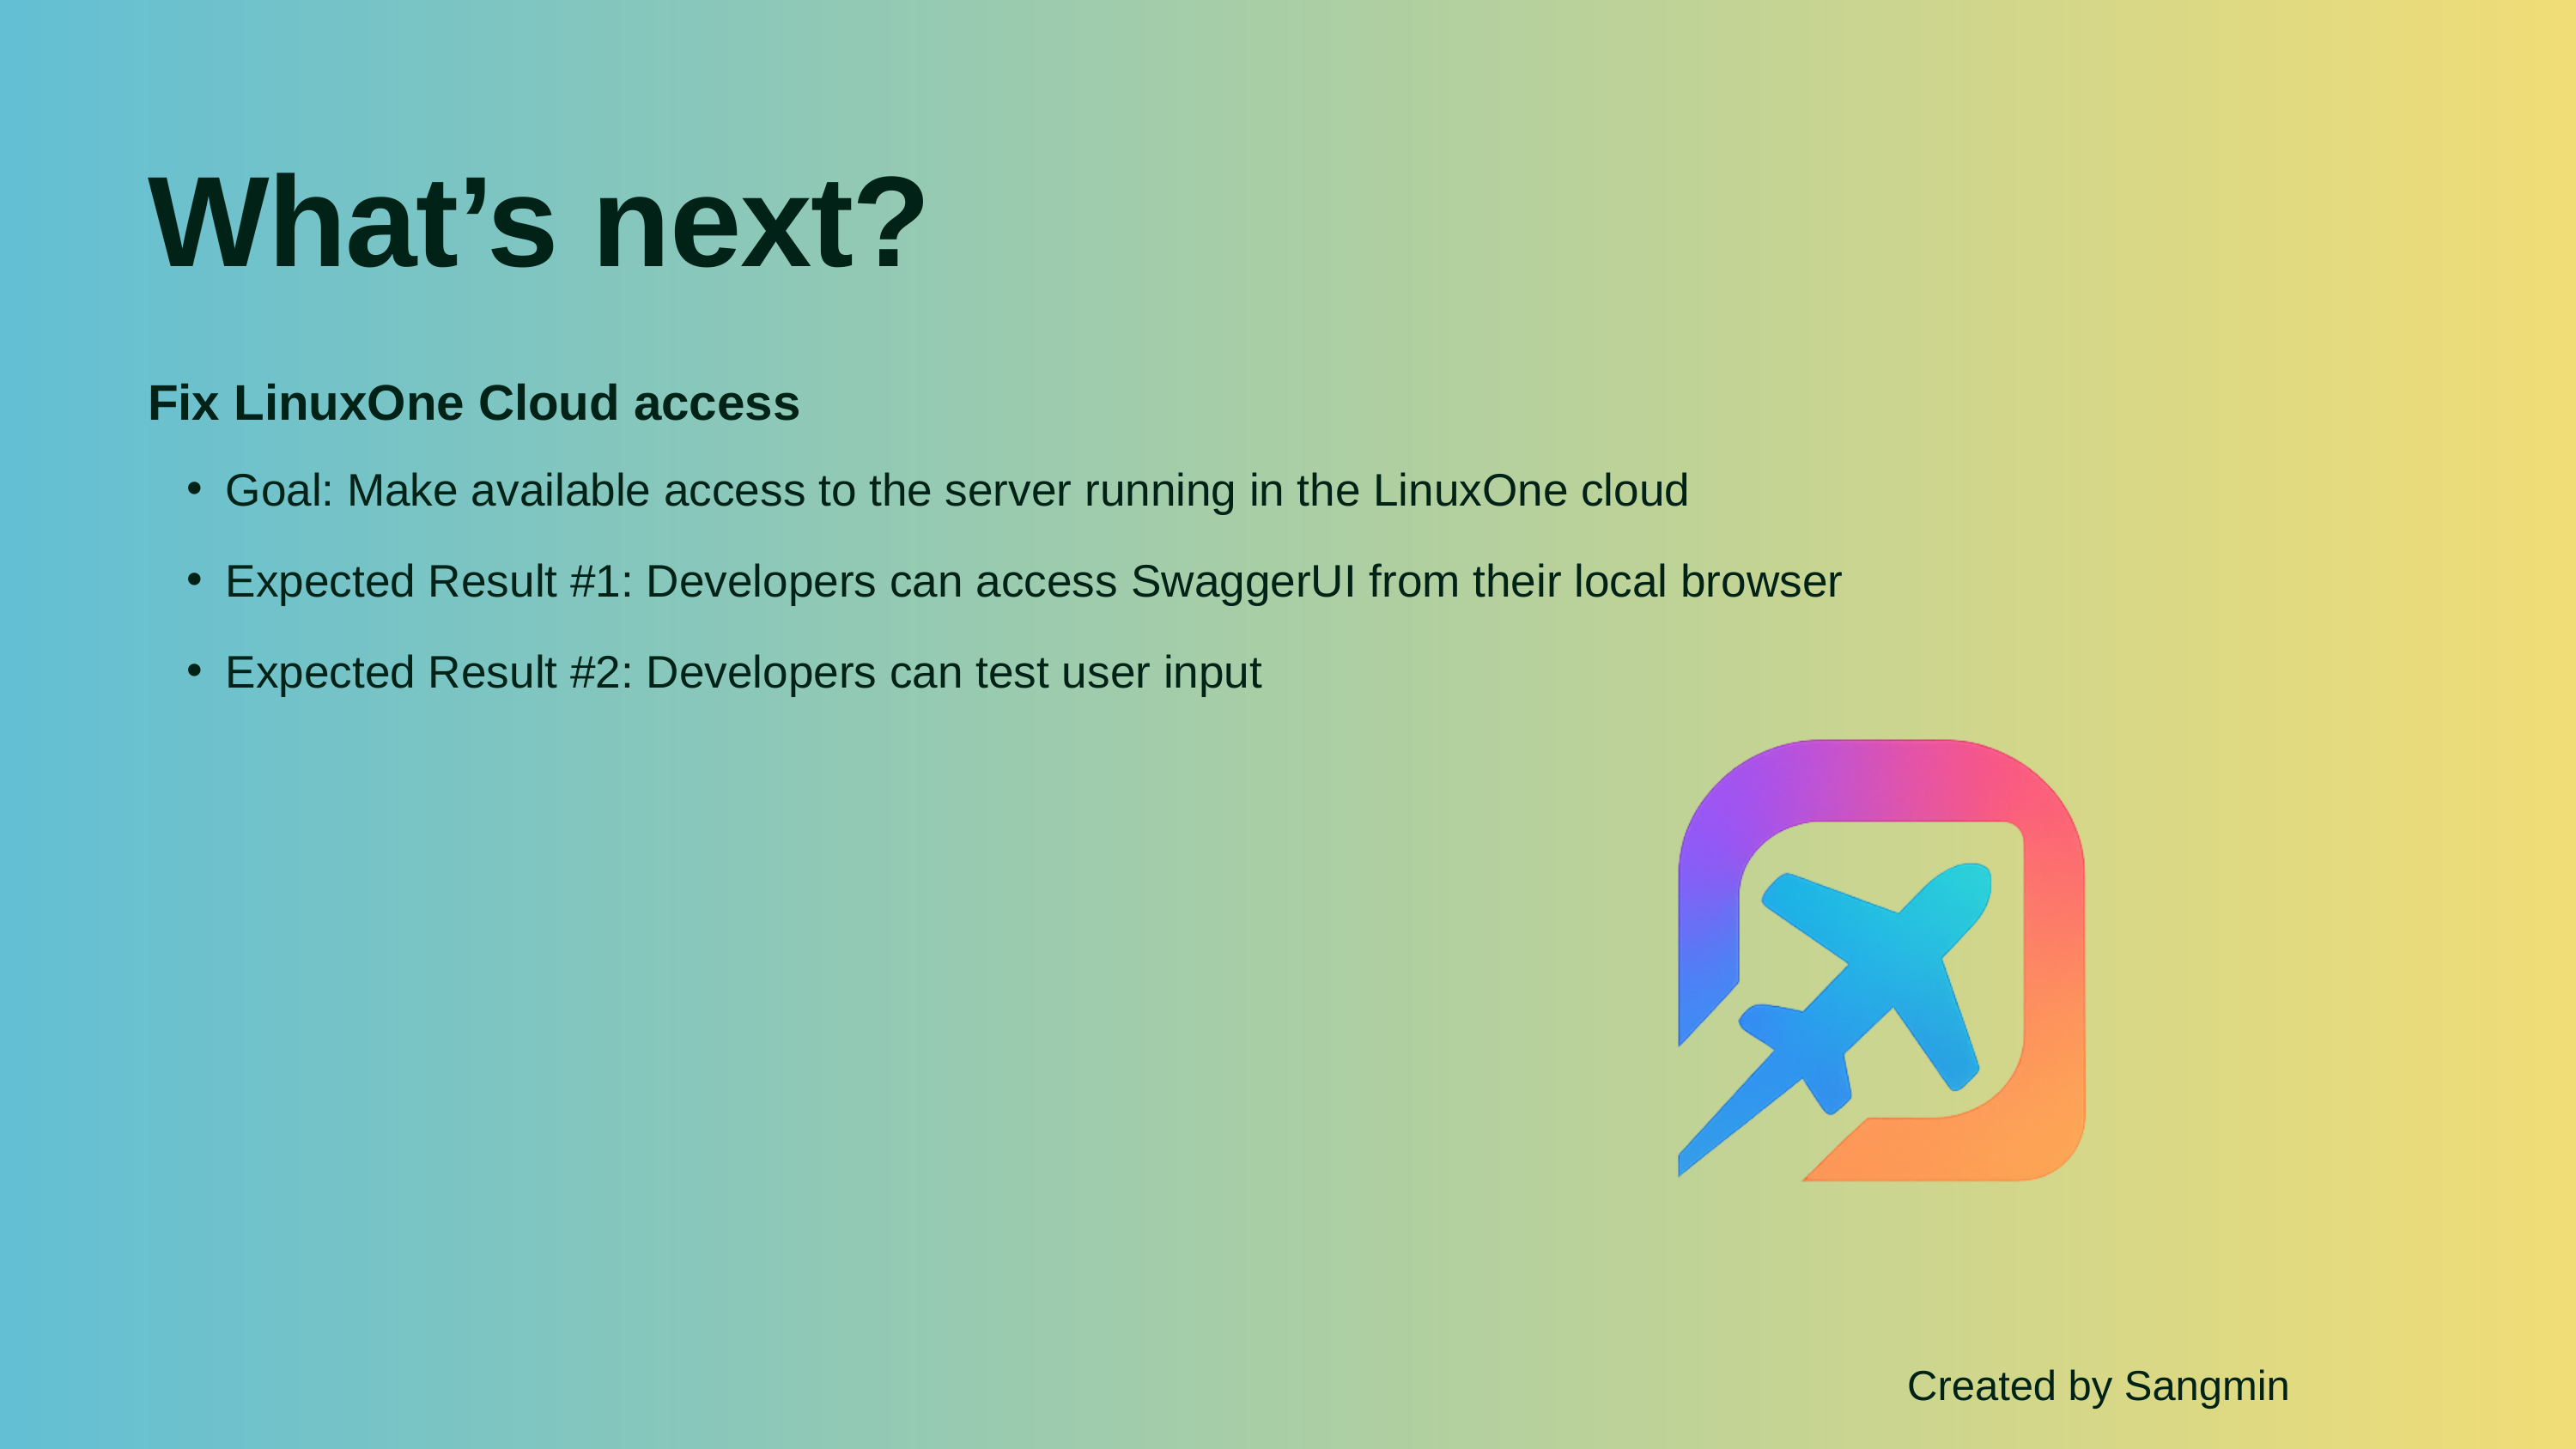

What’s next?
Fix LinuxOne Cloud access
Goal: Make available access to the server running in the LinuxOne cloud
Expected Result #1: Developers can access SwaggerUI from their local browser
Expected Result #2: Developers can test user input

Created by Sangmin